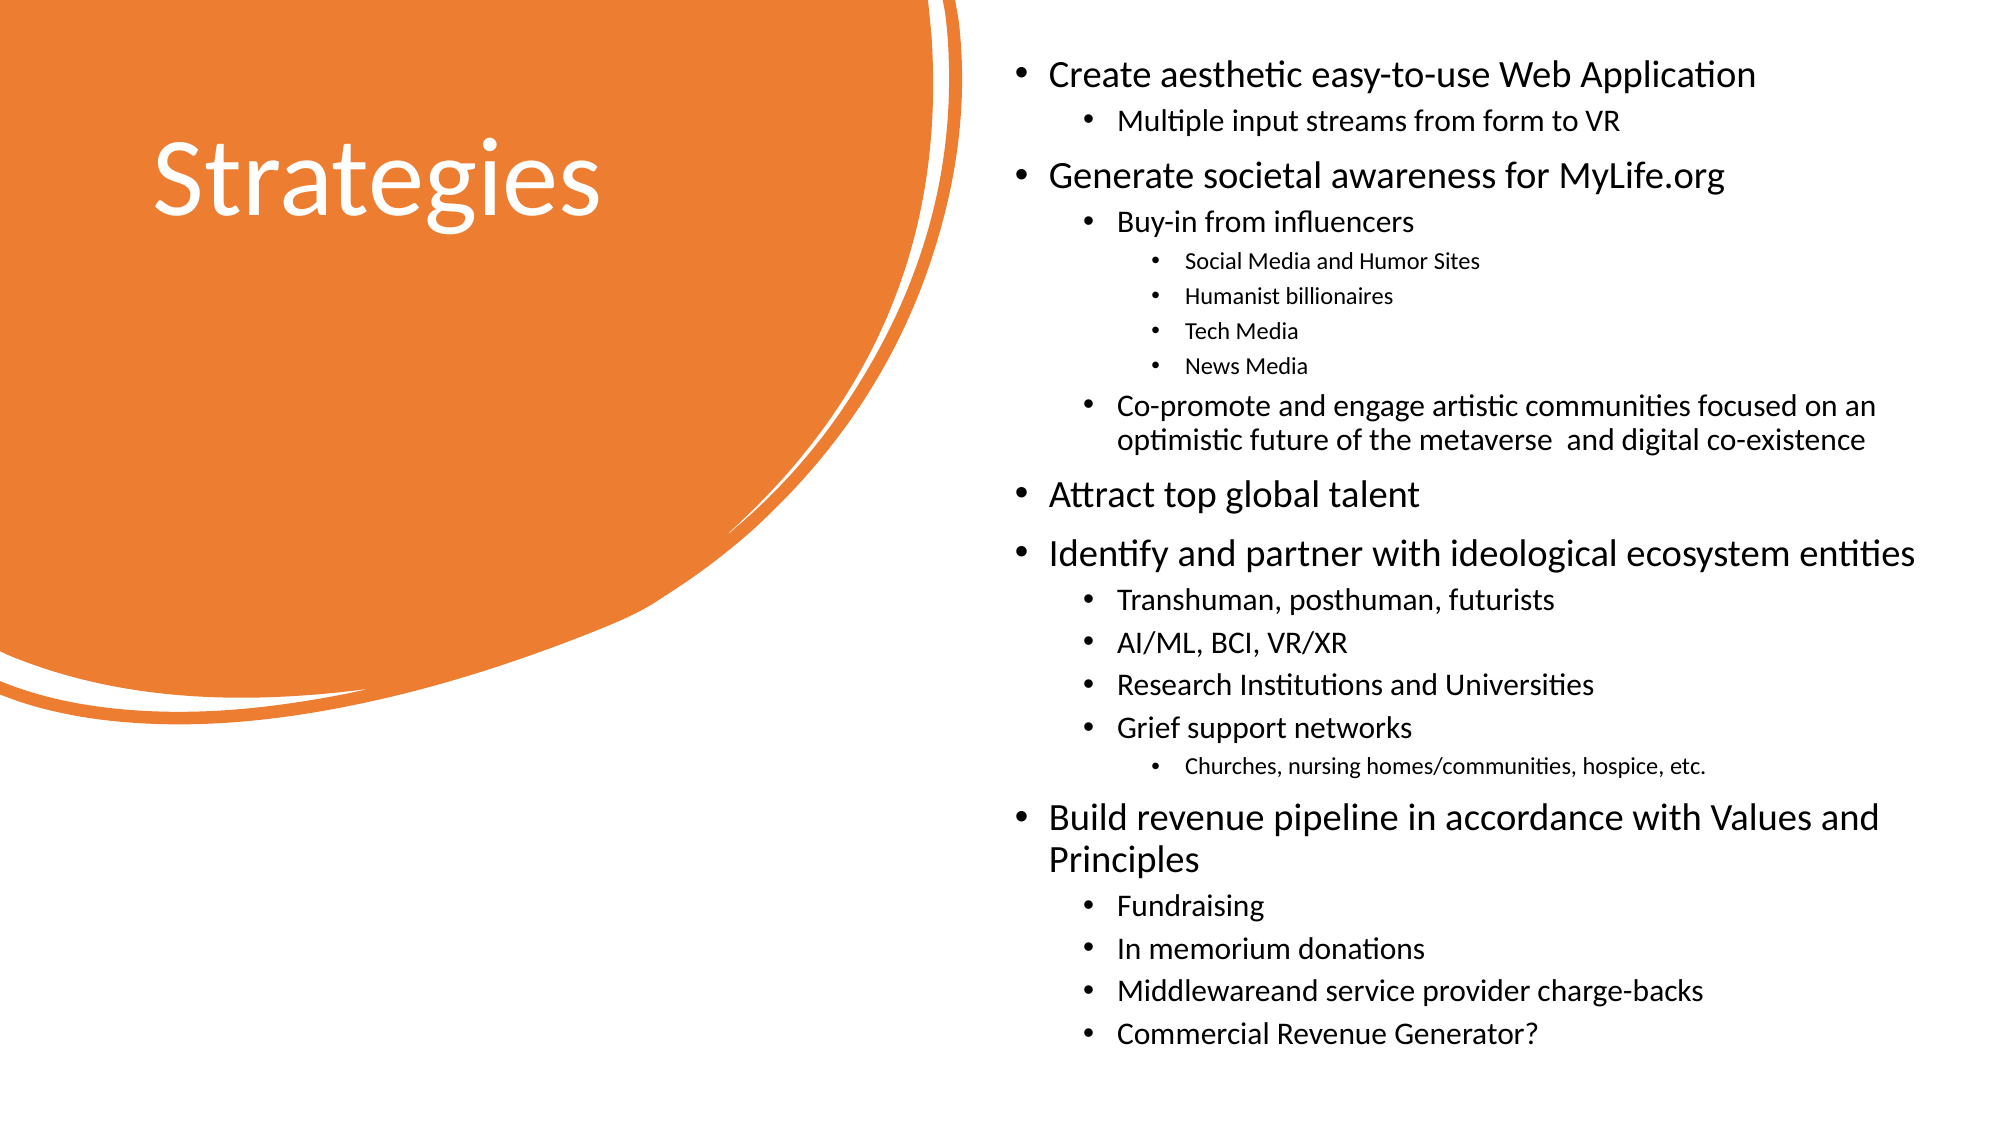

Create aesthetic easy-to-use Web Application
Multiple input streams from form to VR
Generate societal awareness for MyLife.org
Buy-in from influencers
Social Media and Humor Sites
Humanist billionaires
Tech Media
News Media
Co-promote and engage artistic communities focused on an optimistic future of the metaverse  and digital co-existence
Attract top global talent
Identify and partner with ideological ecosystem entities
Transhuman, posthuman, futurists
AI/ML, BCI, VR/XR
Research Institutions and Universities
Grief support networks
Churches, nursing homes/communities, hospice, etc.
Build revenue pipeline in accordance with Values and Principles
Fundraising
In memorium donations
Middlewareand service provider charge-backs
Commercial Revenue Generator?
# Strategies